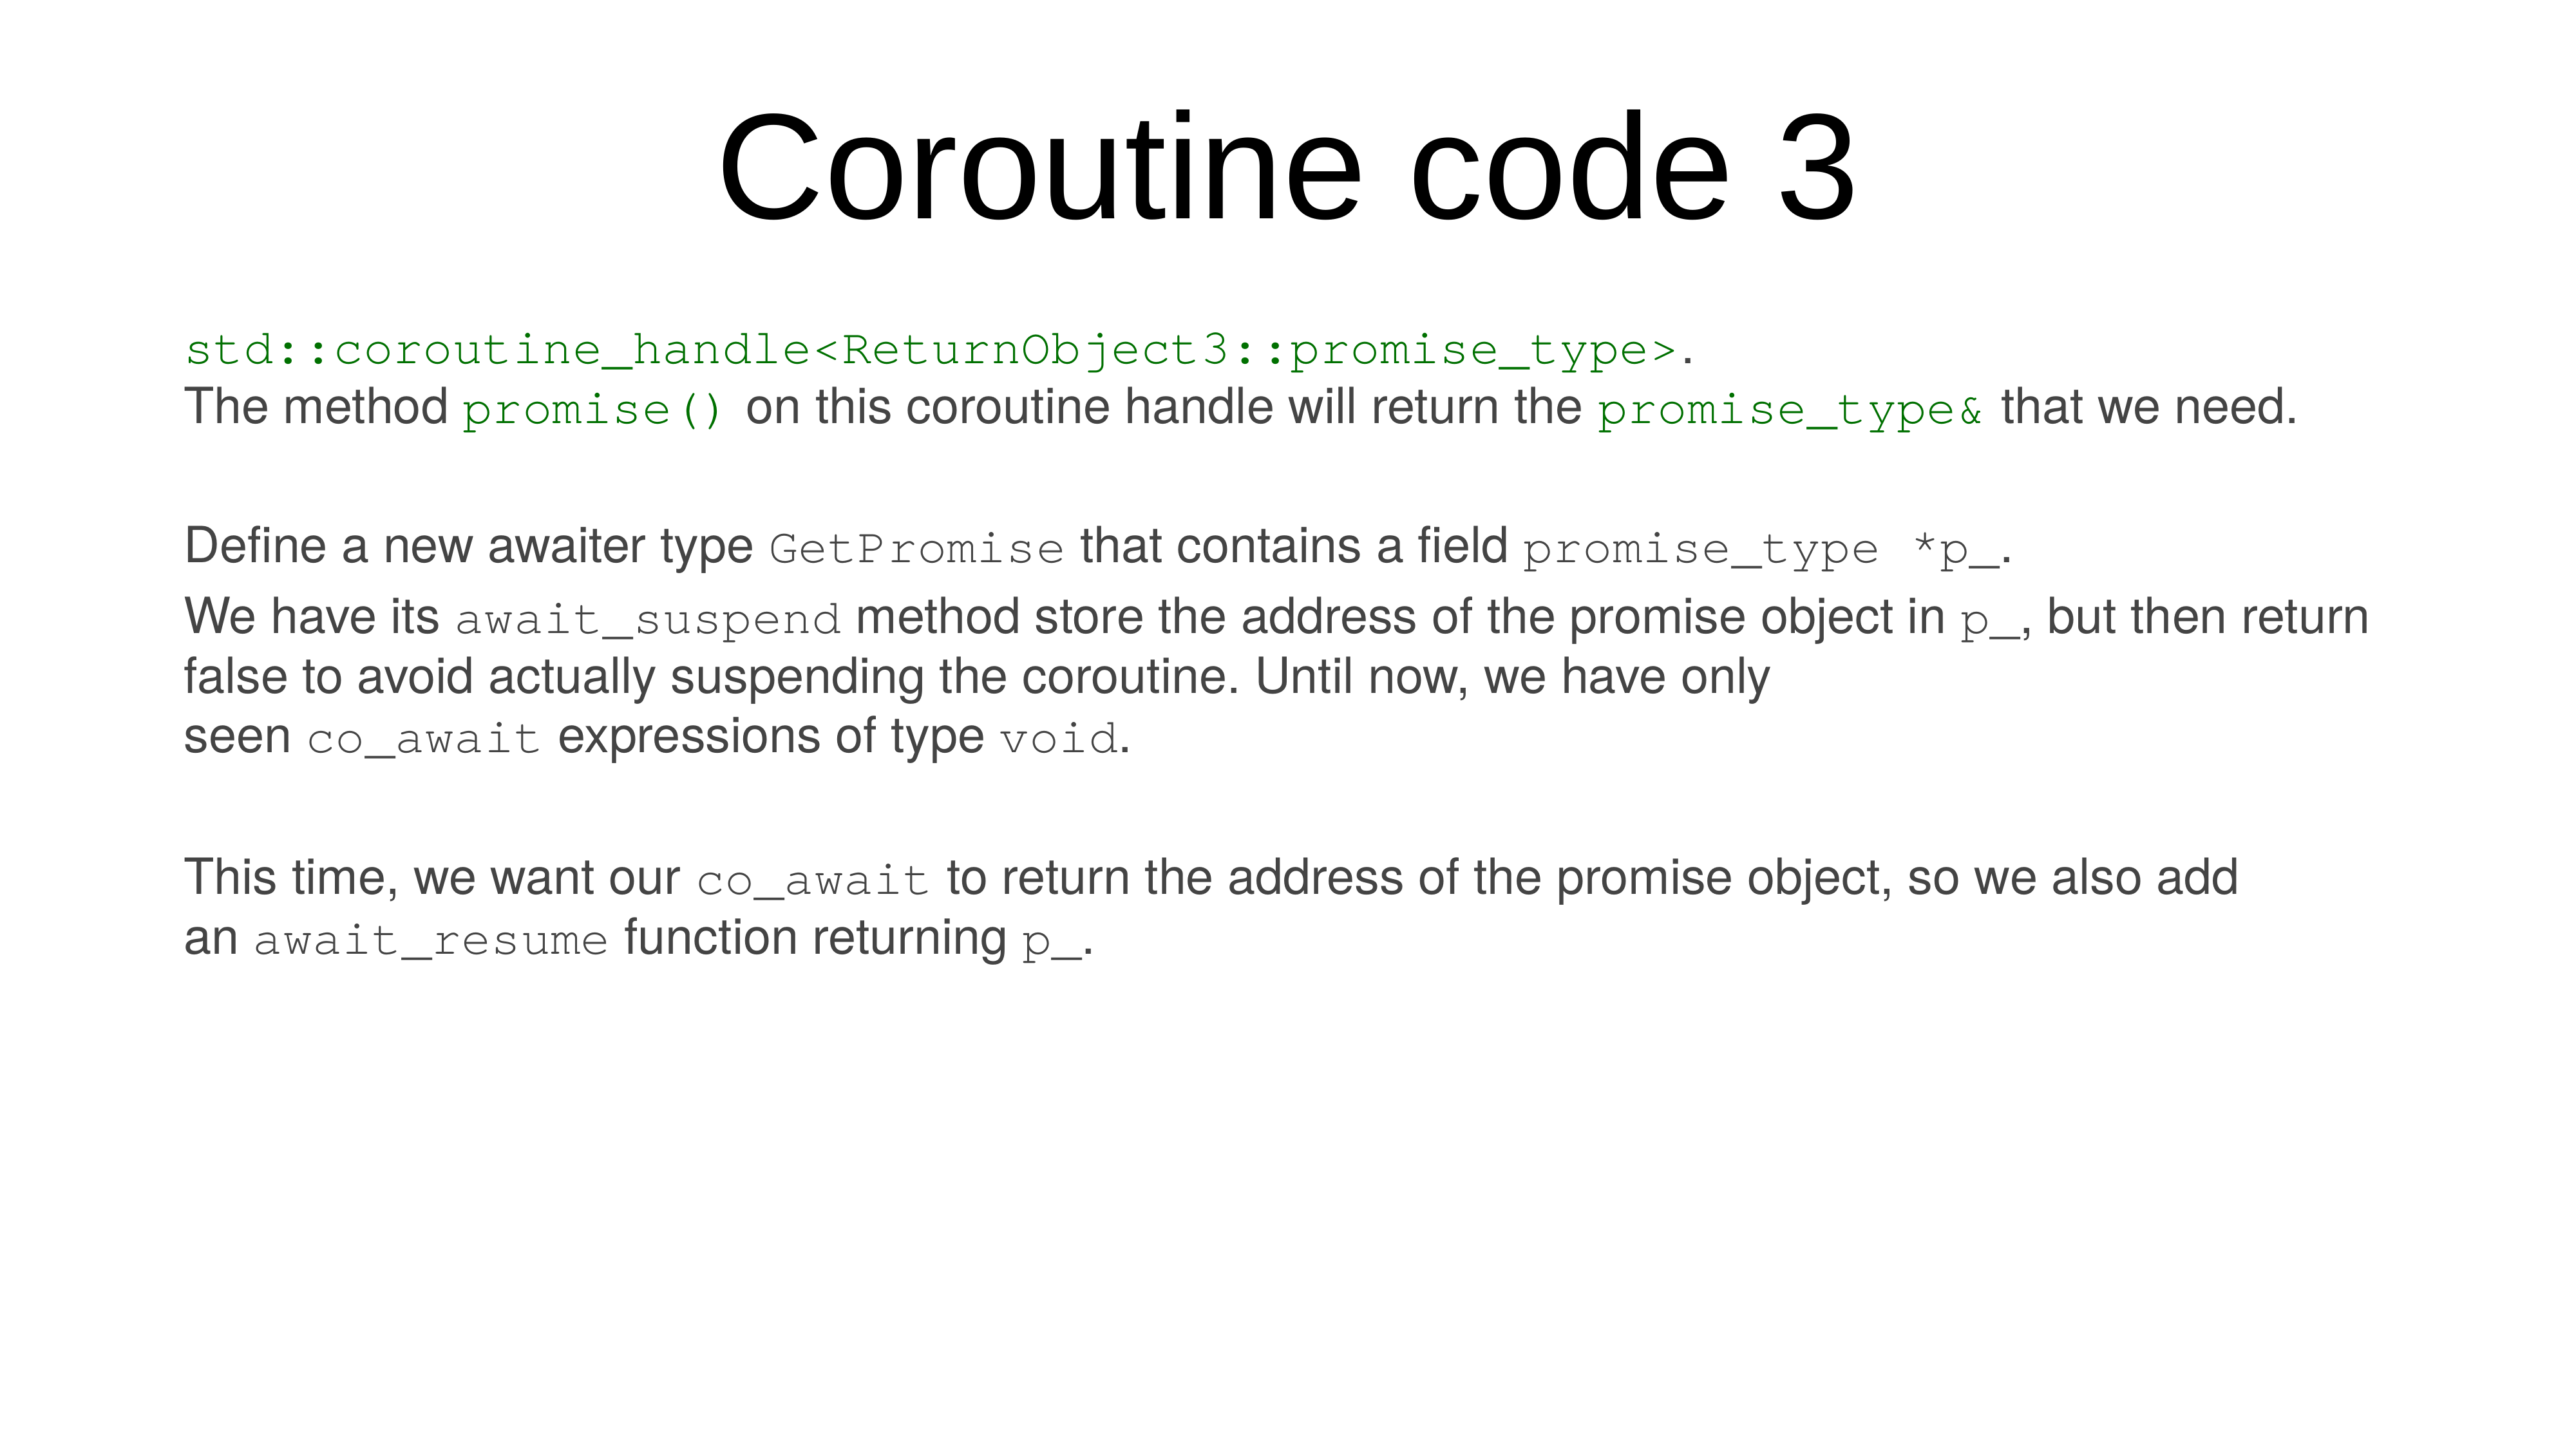

# Coroutine code 3
std::coroutine_handle<ReturnObject3::promise_type>.
The method promise() on this coroutine handle will return the promise_type& that we need.

Define a new awaiter type GetPromise that contains a field promise_type *p_.
We have its await_suspend method store the address of the promise object in p_, but then return false to avoid actually suspending the coroutine. Until now, we have only seen co_await expressions of type void.

This time, we want our co_await to return the address of the promise object, so we also add an await_resume function returning p_.